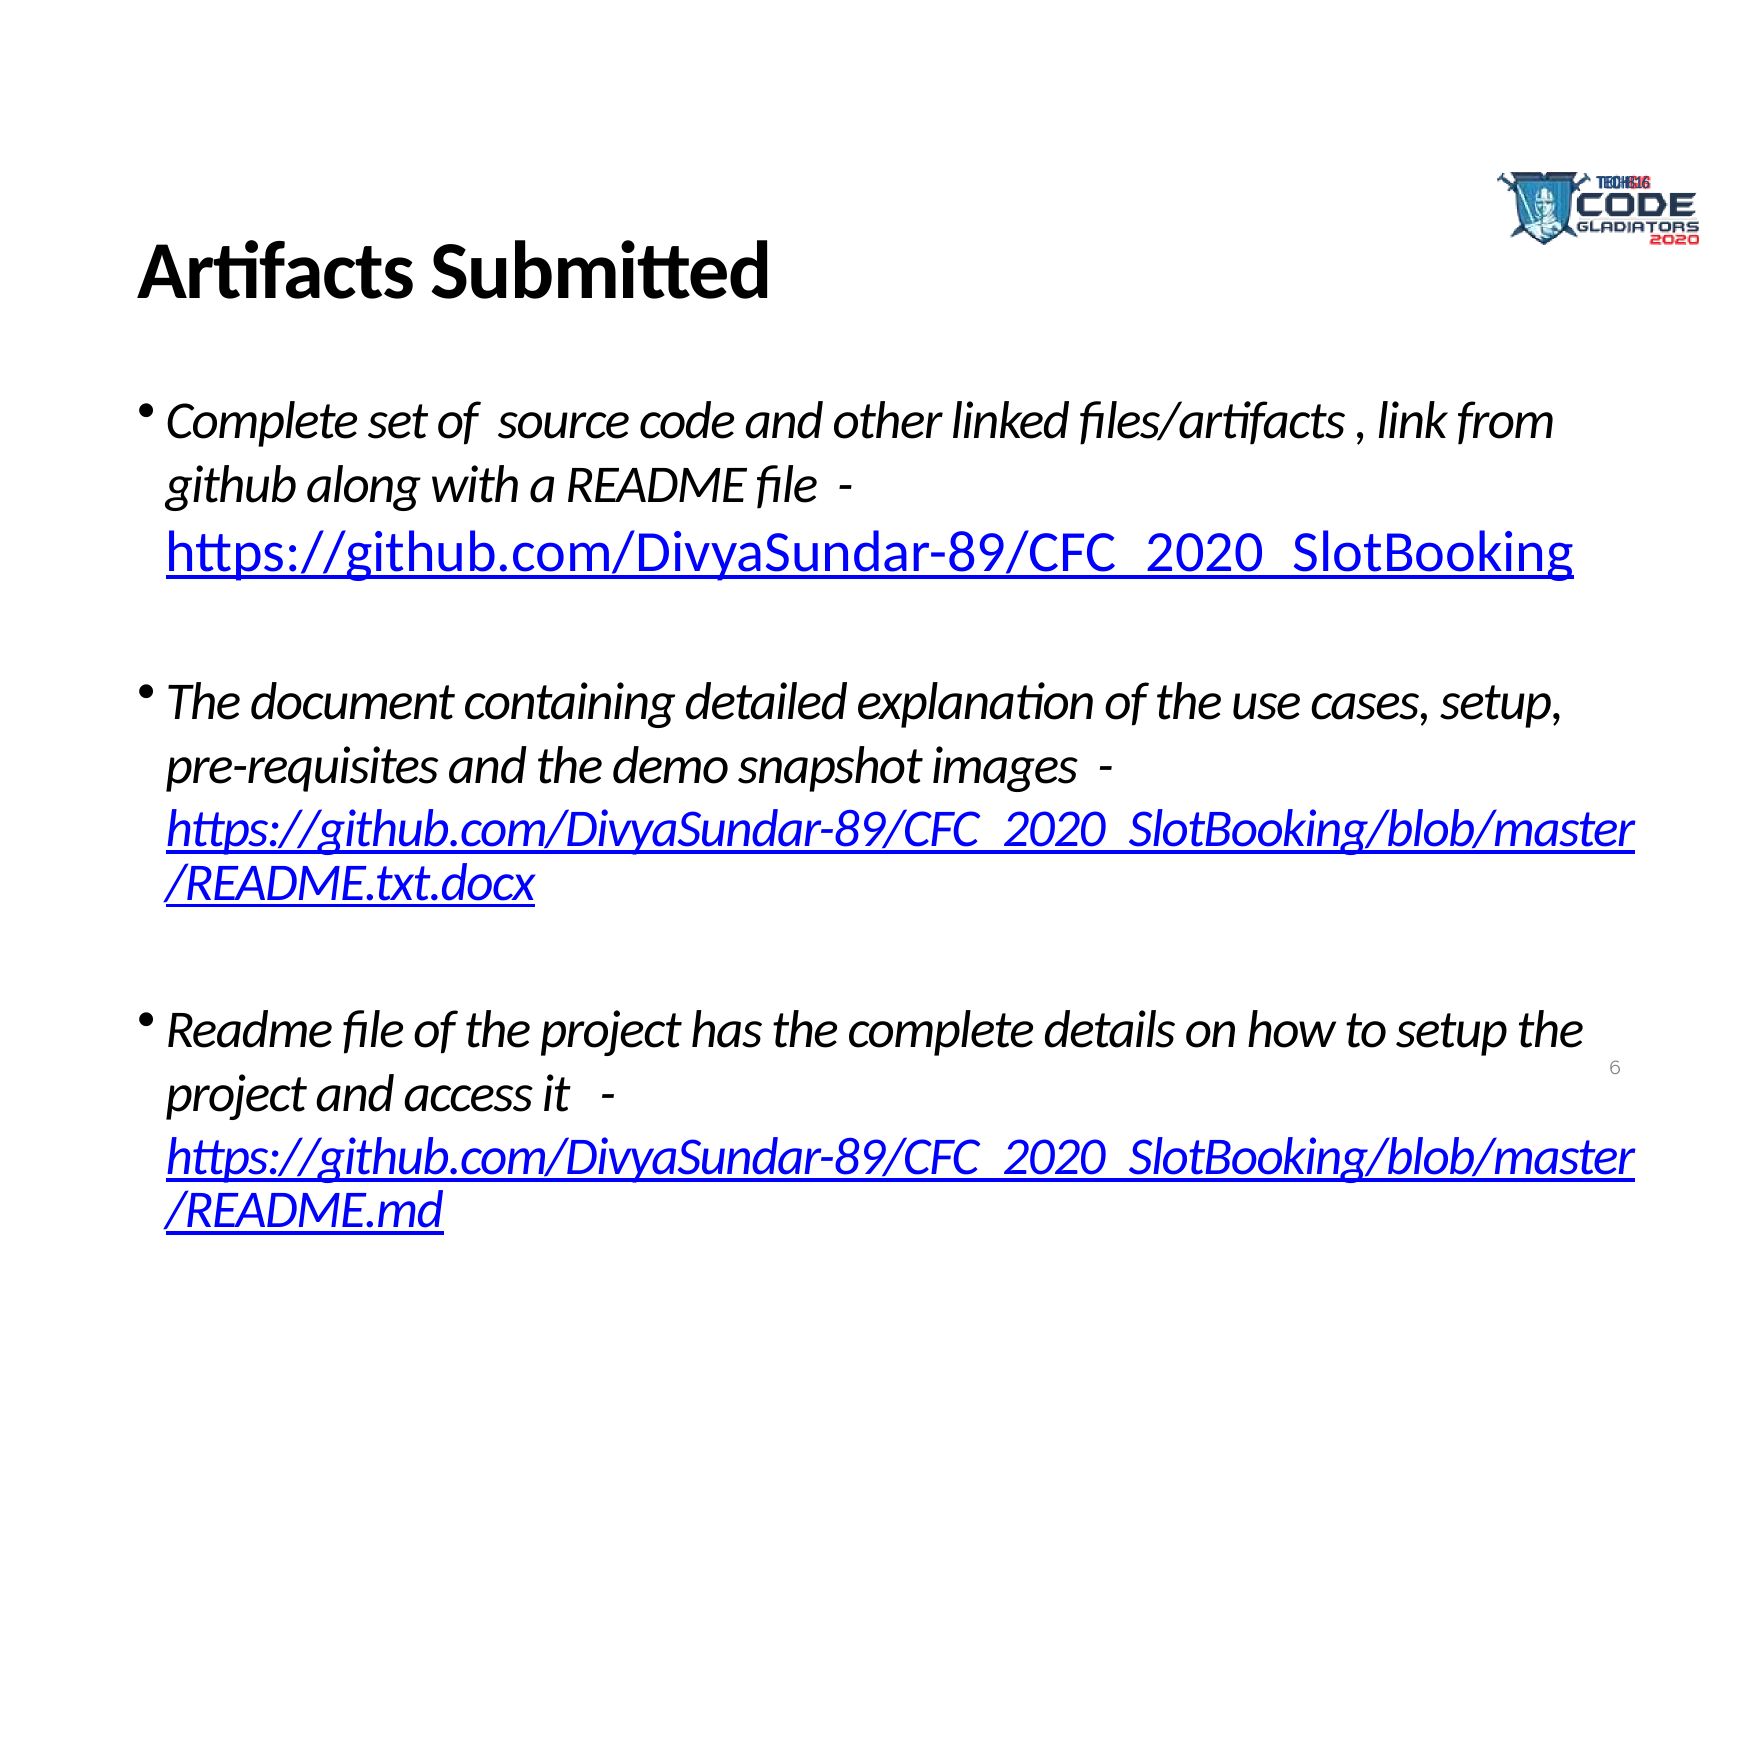

TECH816
# Artifacts Submitted
Complete set of  source code and other linked files/artifacts , link from github along with a README file  - https://github.com/DivyaSundar-89/CFC_2020_SlotBooking

The document containing detailed explanation of the use cases, setup, pre-requisites and the demo snapshot images  - https://github.com/DivyaSundar-89/CFC_2020_SlotBooking/blob/master/README.txt.docx

Readme file of the project has the complete details on how to setup the project and access it   - https://github.com/DivyaSundar-89/CFC_2020_SlotBooking/blob/master/README.md

6